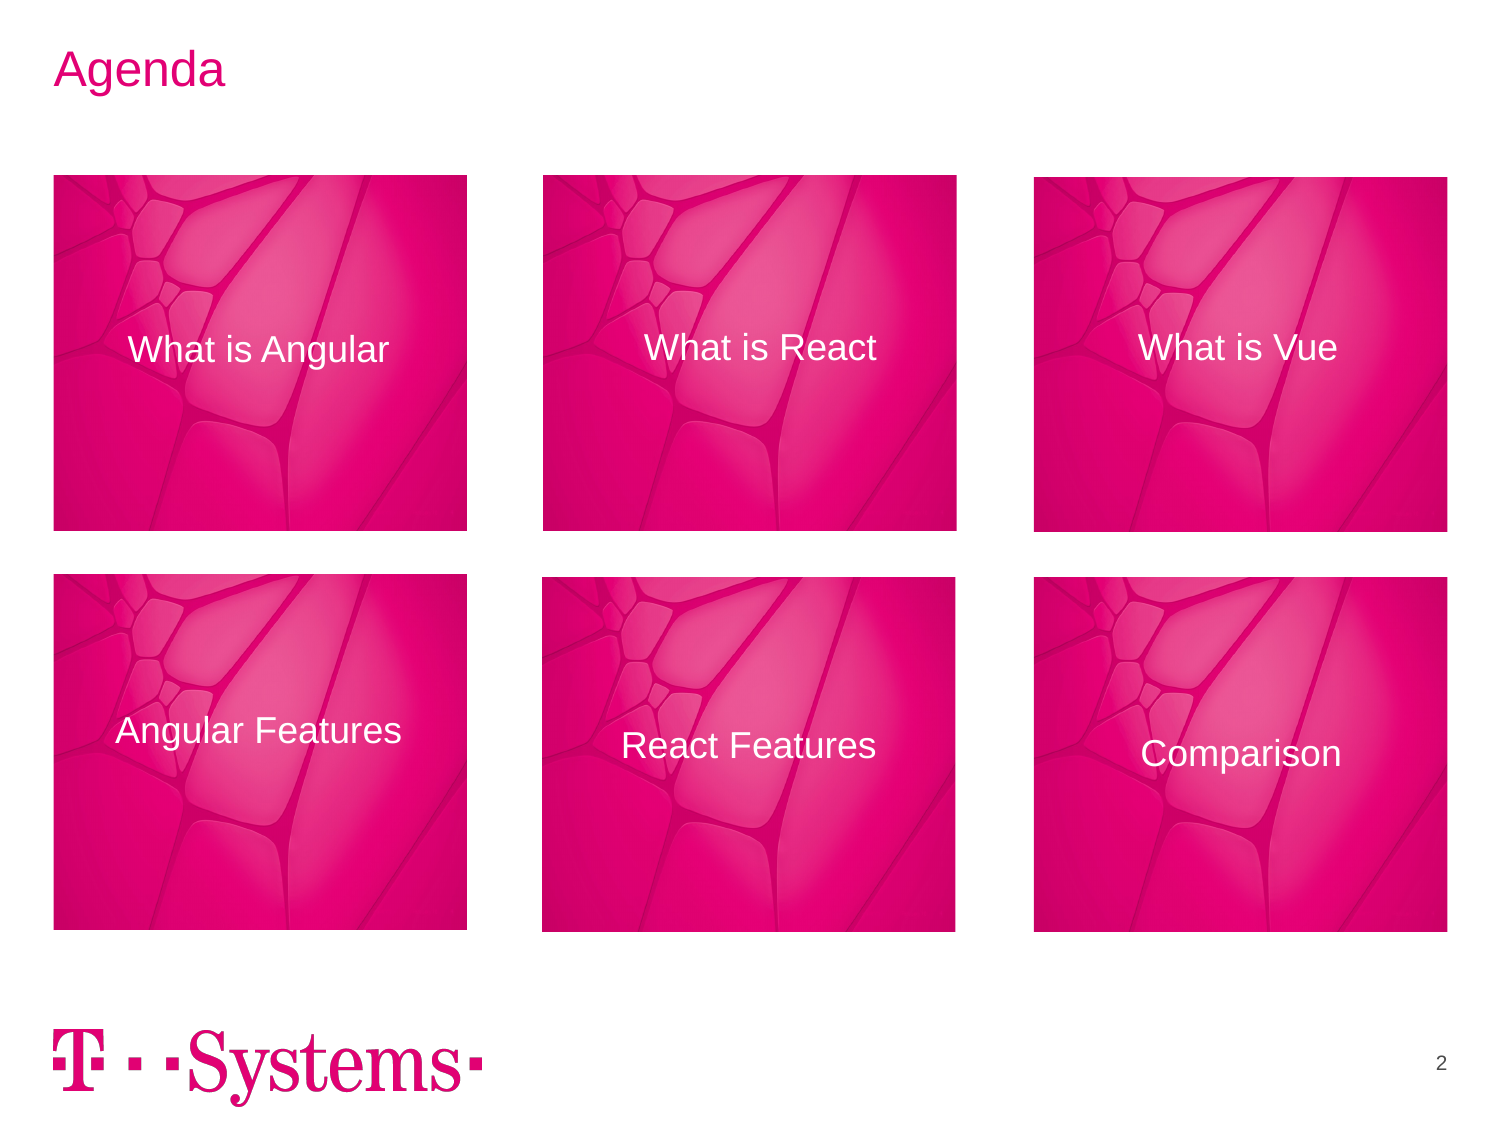

# Agenda

What is Vue
What is React
What is Angular

Angular Features
React Features

Comparison
2